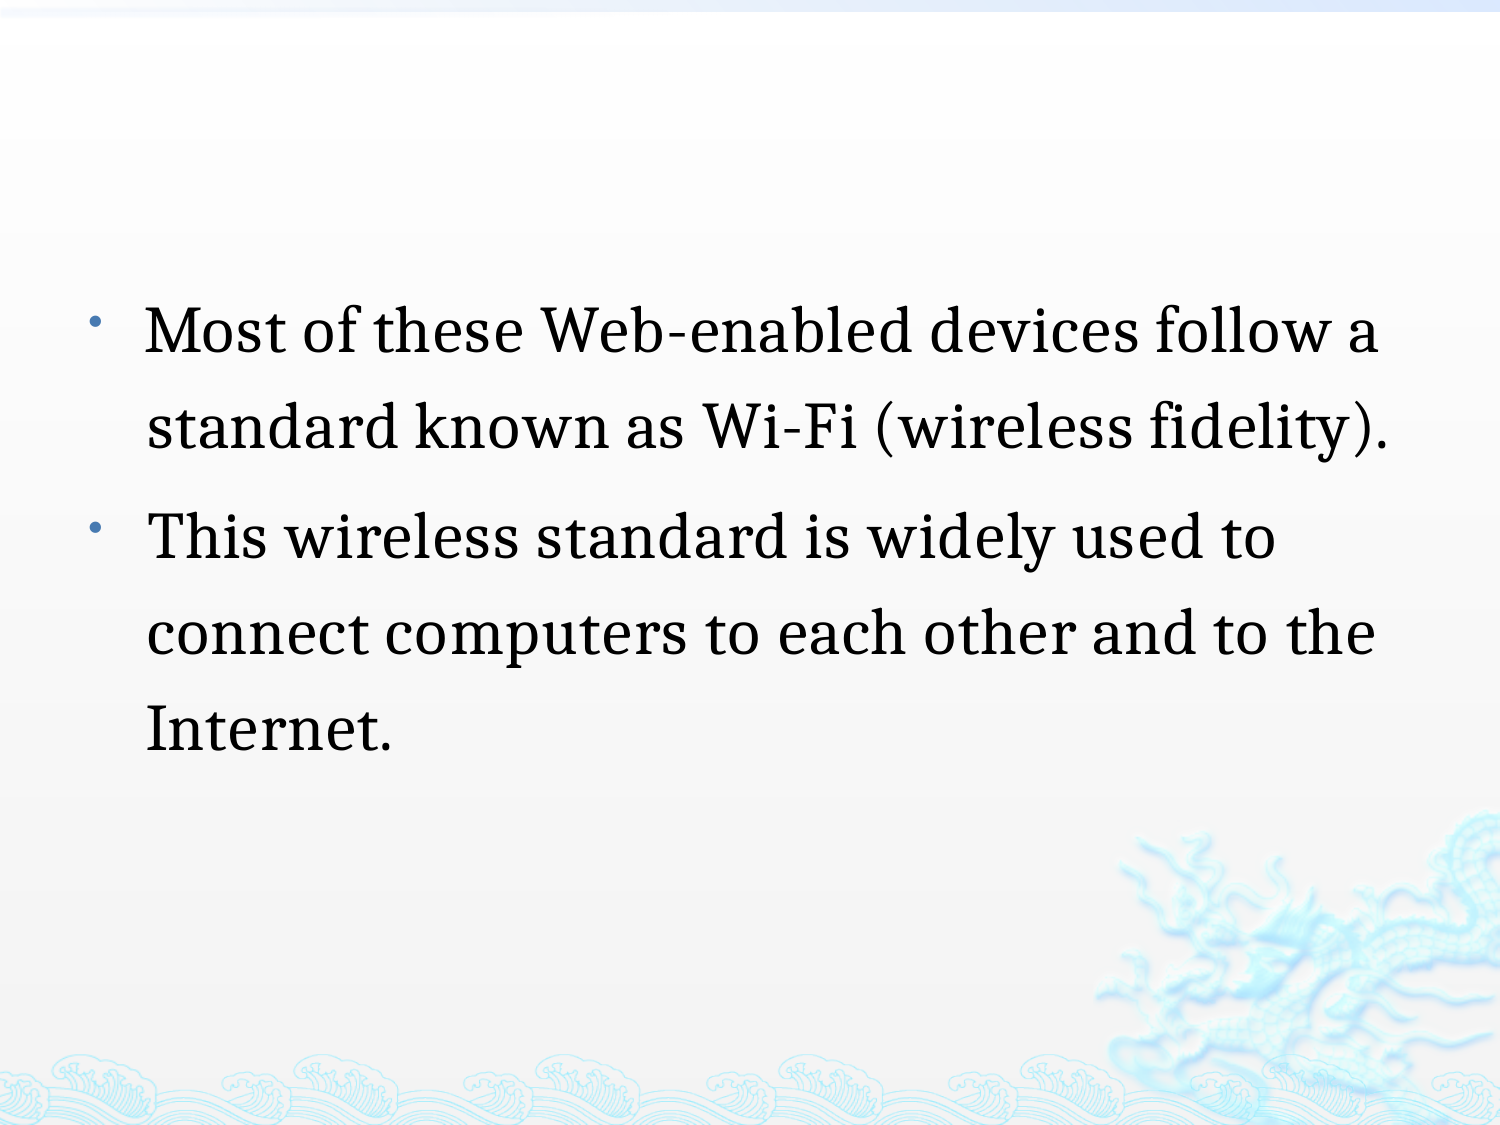

Most of these Web-enabled devices follow a standard known as Wi-Fi (wireless fidelity).
This wireless standard is widely used to connect computers to each other and to the Internet.